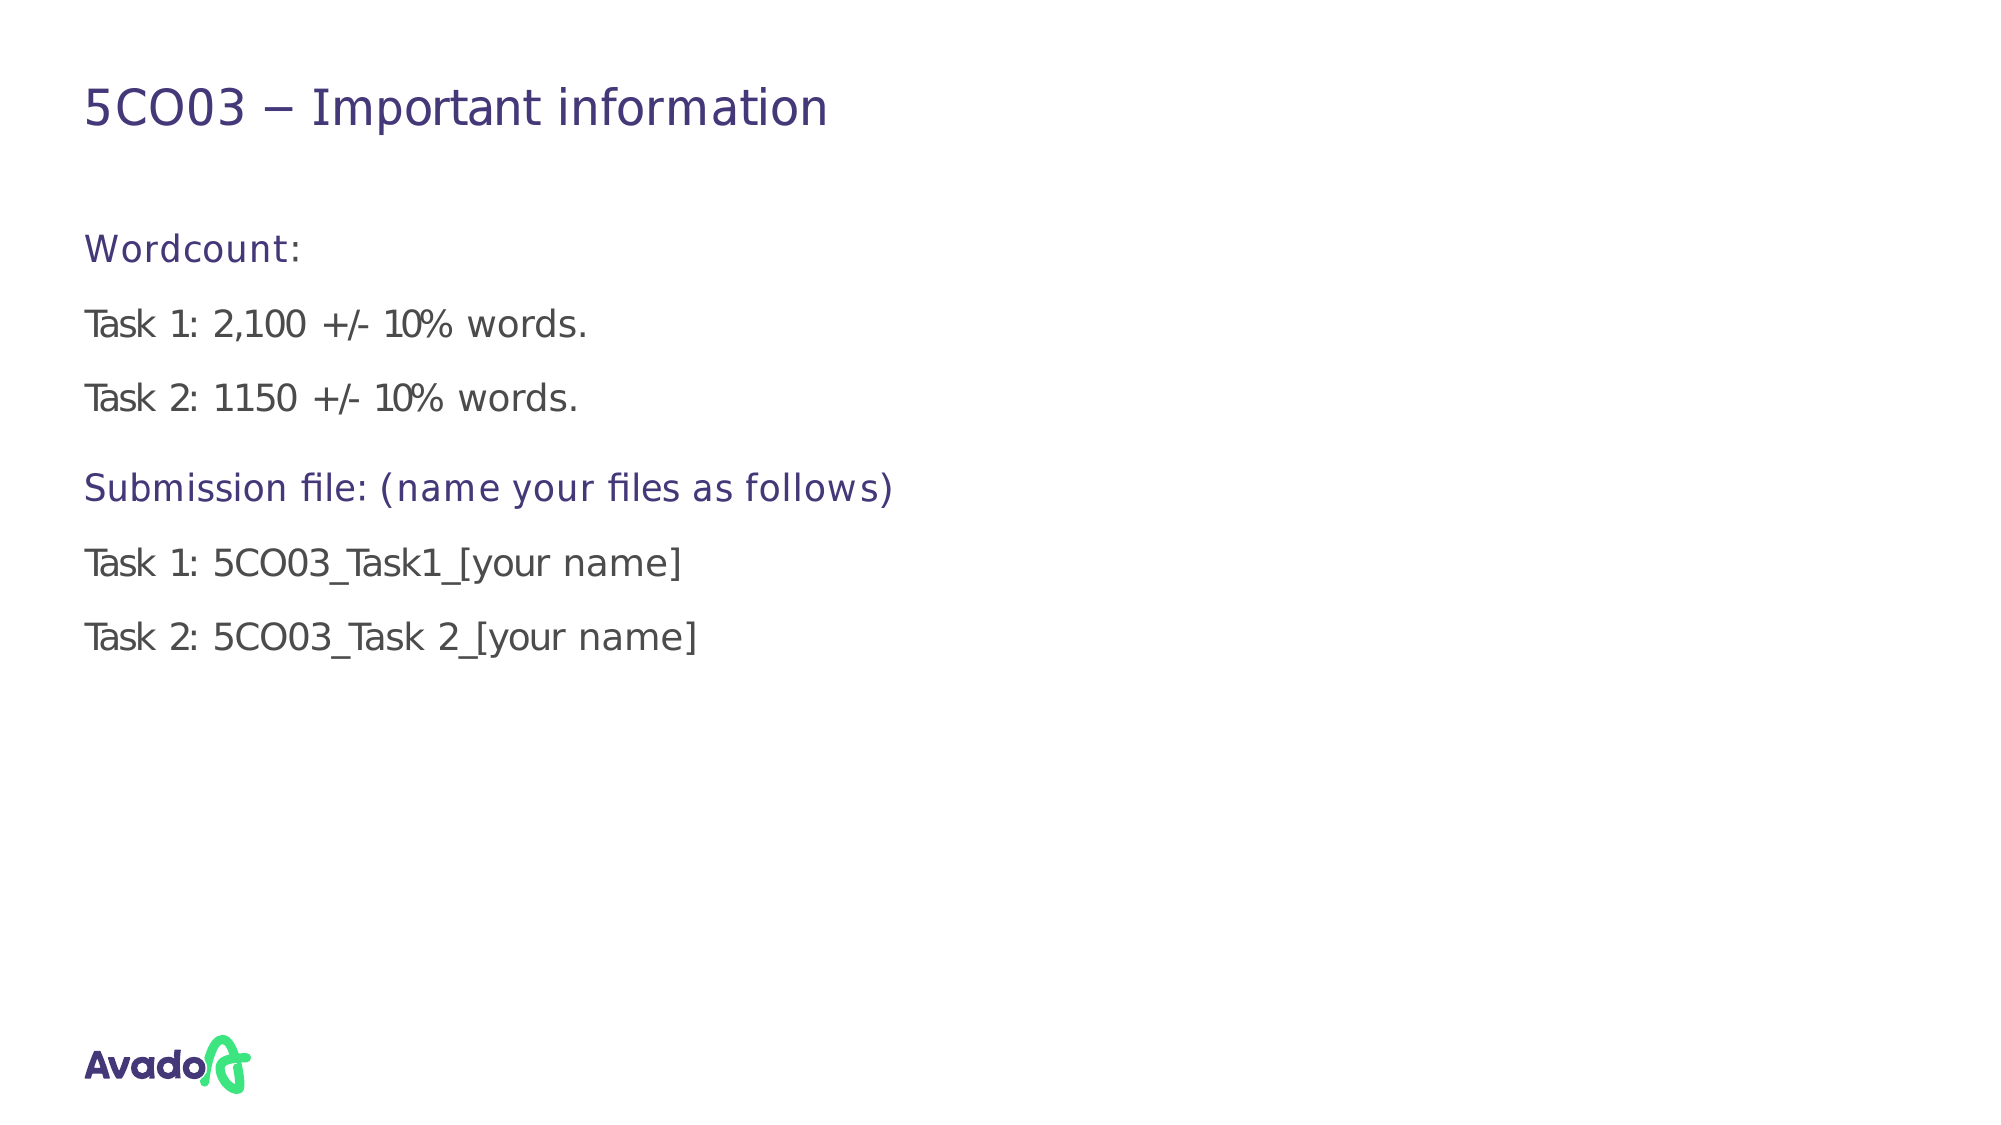

# 5CO03 – Important information
Wordcount:
Task 1: 2,100 +/- 10% words.
Task 2: 1150 +/- 10% words.

Submission file: (name your files as follows)
Task 1: 5CO03_Task1_[your name] Task 2: 5CO03_Task 2_[your name]